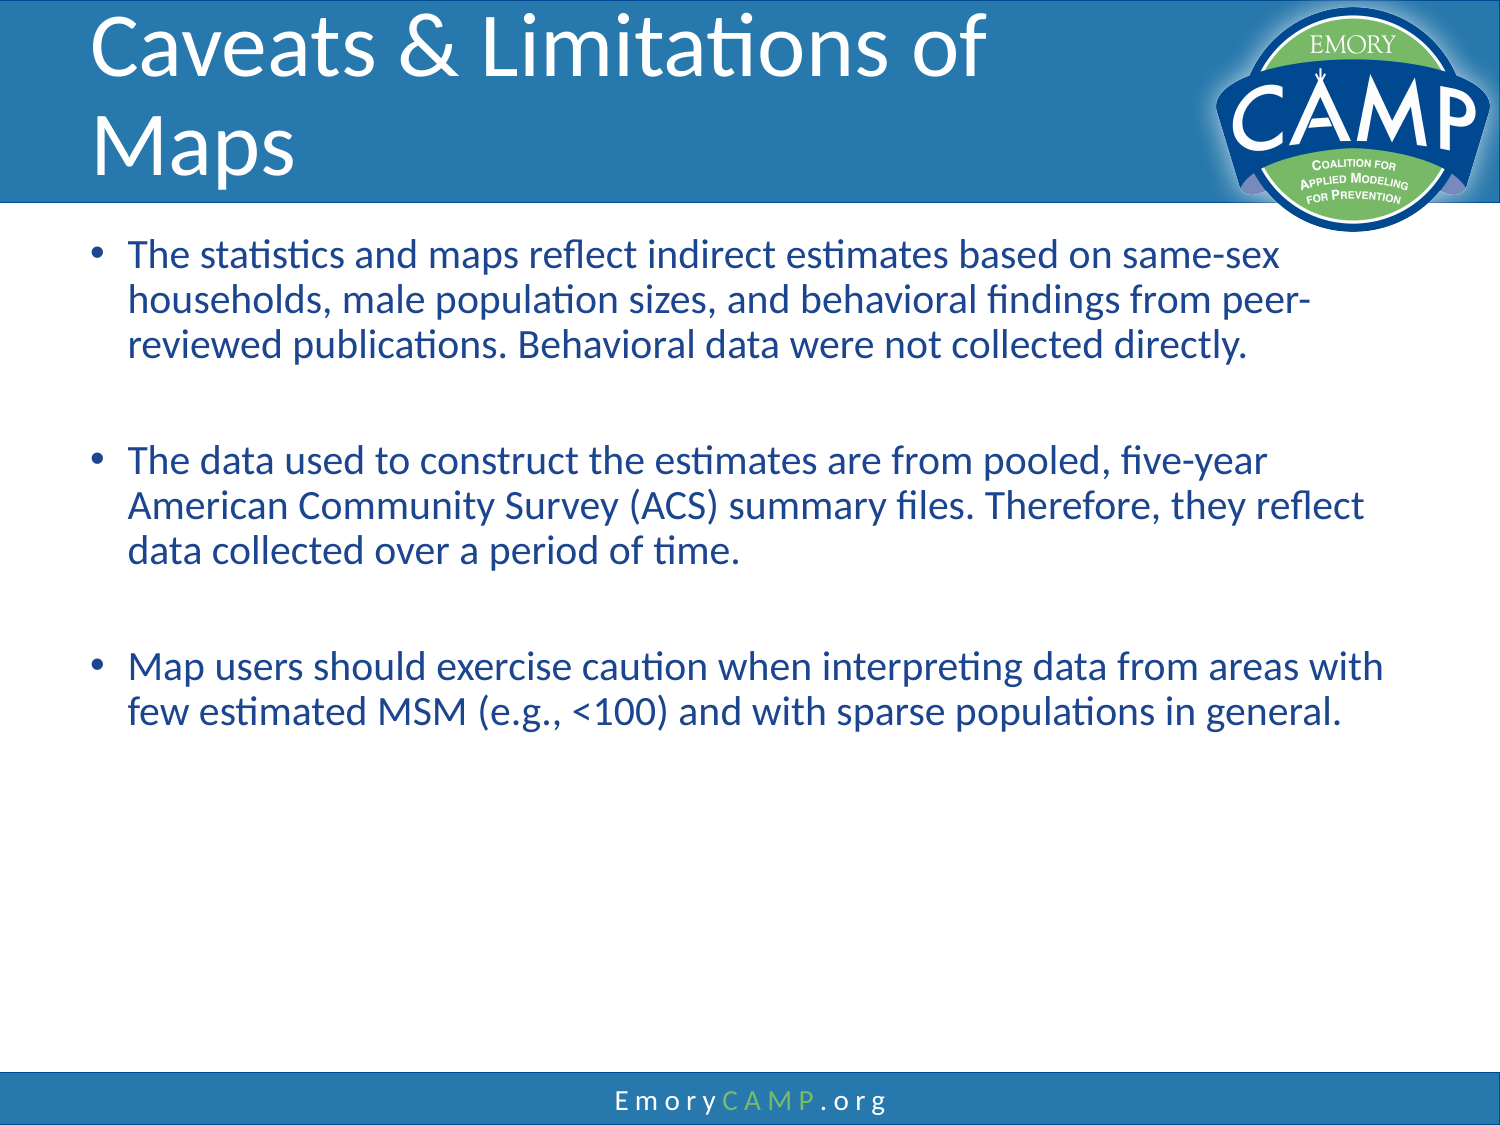

# Caveats & Limitations of Maps
The statistics and maps reflect indirect estimates based on same-sex households, male population sizes, and behavioral findings from peer-reviewed publications. Behavioral data were not collected directly.
The data used to construct the estimates are from pooled, five-year American Community Survey (ACS) summary files. Therefore, they reflect data collected over a period of time.
Map users should exercise caution when interpreting data from areas with few estimated MSM (e.g., <100) and with sparse populations in general.